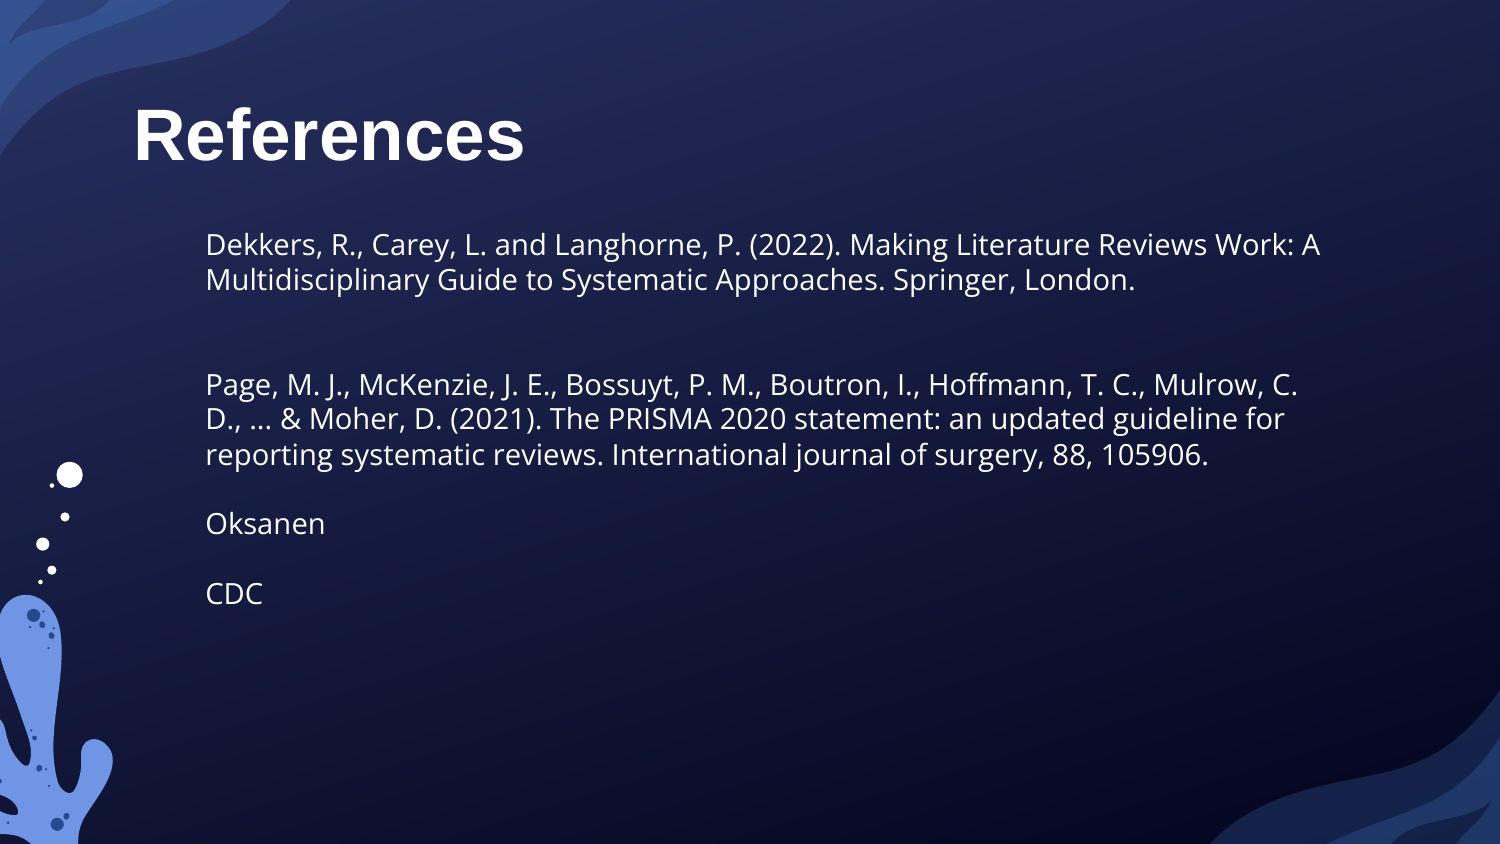

# References
Dekkers, R., Carey, L. and Langhorne, P. (2022). Making Literature Reviews Work: A Multidisciplinary Guide to Systematic Approaches. Springer, London.

Page, M. J., McKenzie, J. E., Bossuyt, P. M., Boutron, I., Hoffmann, T. C., Mulrow, C. D., ... & Moher, D. (2021). The PRISMA 2020 statement: an updated guideline for reporting systematic reviews. International journal of surgery, 88, 105906.

Oksanen

CDC